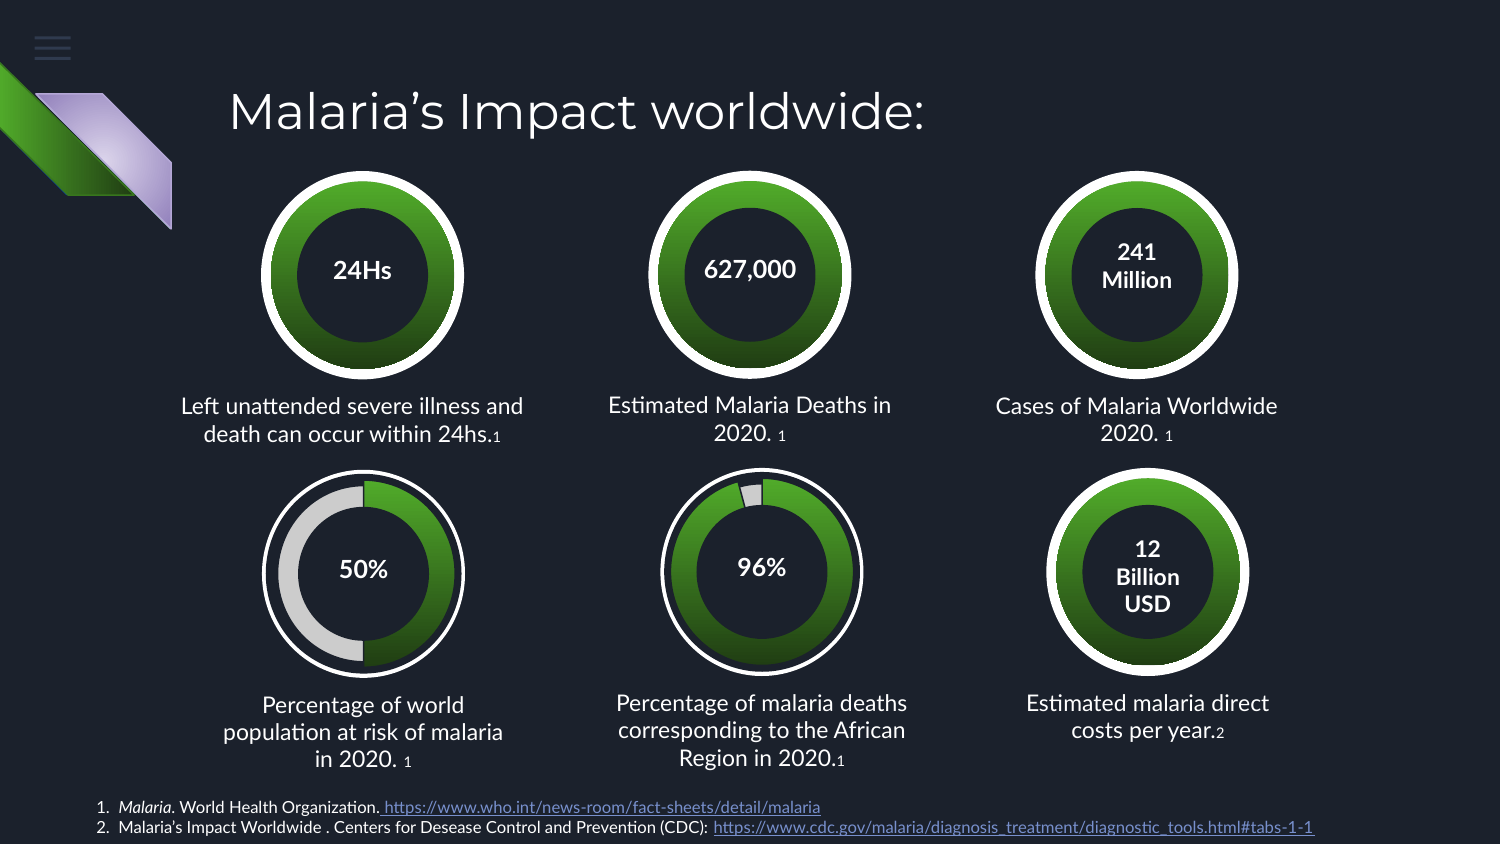

# Malaria’s Impact worldwide:

241
Million
627,000

24Hs

Estimated Malaria Deaths in 2020. 1

Cases of Malaria Worldwide 2020. 1

Left unattended severe illness and death can occur within 24hs.1

12
Billion
USD
96%

50%

Estimated malaria direct costs per year.2

Percentage of malaria deaths corresponding to the African Region in 2020.1
Percentage of world population at risk of malaria in 2020. 1
1.  Malaria. World Health Organization. https://www.who.int/news-room/fact-sheets/detail/malaria
2.  Malaria’s Impact Worldwide . Centers for Desease Control and Prevention (CDC): https://www.cdc.gov/malaria/diagnosis_treatment/diagnostic_tools.html#tabs-1-1